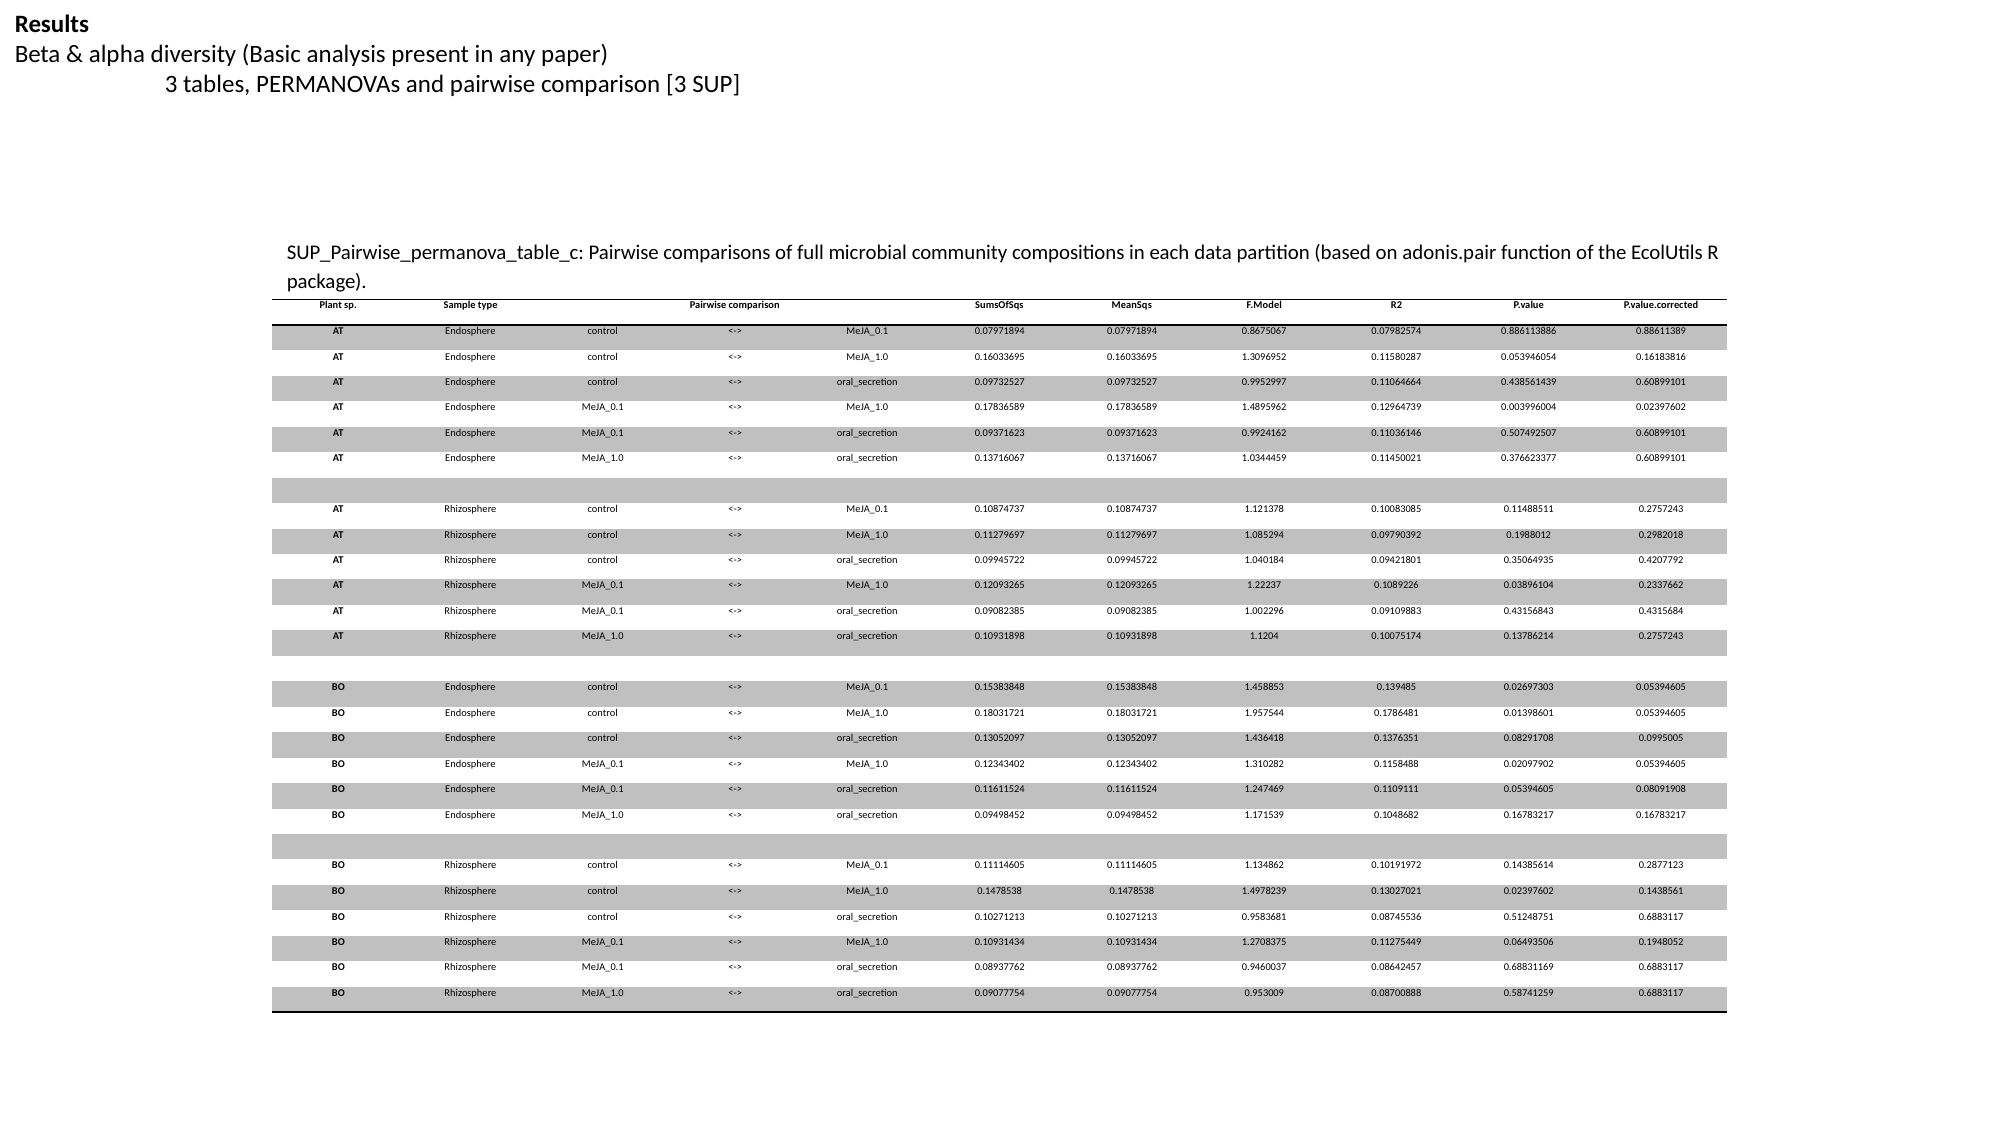

Results
Beta & alpha diversity (Basic analysis present in any paper)
3 tables, PERMANOVAs and pairwise comparison [3 SUP]
SUP_Pairwise_permanova_table_c: Pairwise comparisons of full microbial community compositions in each data partition (based on adonis.pair function of the EcolUtils R package).
| Plant sp. | Sample type | Pairwise comparison |  |  | SumsOfSqs | MeanSqs | F.Model | R2 | P.value | P.value.corrected |
| --- | --- | --- | --- | --- | --- | --- | --- | --- | --- | --- |
| AT | Endosphere | control | <-> | MeJA\_0.1 | 0.07971894 | 0.07971894 | 0.8675067 | 0.07982574 | 0.886113886 | 0.88611389 |
| AT | Endosphere | control | <-> | MeJA\_1.0 | 0.16033695 | 0.16033695 | 1.3096952 | 0.11580287 | 0.053946054 | 0.16183816 |
| AT | Endosphere | control | <-> | oral\_secretion | 0.09732527 | 0.09732527 | 0.9952997 | 0.11064664 | 0.438561439 | 0.60899101 |
| AT | Endosphere | MeJA\_0.1 | <-> | MeJA\_1.0 | 0.17836589 | 0.17836589 | 1.4895962 | 0.12964739 | 0.003996004 | 0.02397602 |
| AT | Endosphere | MeJA\_0.1 | <-> | oral\_secretion | 0.09371623 | 0.09371623 | 0.9924162 | 0.11036146 | 0.507492507 | 0.60899101 |
| AT | Endosphere | MeJA\_1.0 | <-> | oral\_secretion | 0.13716067 | 0.13716067 | 1.0344459 | 0.11450021 | 0.376623377 | 0.60899101 |
|  |  |  |  |  |  |  |  |  |  |  |
| AT | Rhizosphere | control | <-> | MeJA\_0.1 | 0.10874737 | 0.10874737 | 1.121378 | 0.10083085 | 0.11488511 | 0.2757243 |
| AT | Rhizosphere | control | <-> | MeJA\_1.0 | 0.11279697 | 0.11279697 | 1.085294 | 0.09790392 | 0.1988012 | 0.2982018 |
| AT | Rhizosphere | control | <-> | oral\_secretion | 0.09945722 | 0.09945722 | 1.040184 | 0.09421801 | 0.35064935 | 0.4207792 |
| AT | Rhizosphere | MeJA\_0.1 | <-> | MeJA\_1.0 | 0.12093265 | 0.12093265 | 1.22237 | 0.1089226 | 0.03896104 | 0.2337662 |
| AT | Rhizosphere | MeJA\_0.1 | <-> | oral\_secretion | 0.09082385 | 0.09082385 | 1.002296 | 0.09109883 | 0.43156843 | 0.4315684 |
| AT | Rhizosphere | MeJA\_1.0 | <-> | oral\_secretion | 0.10931898 | 0.10931898 | 1.1204 | 0.10075174 | 0.13786214 | 0.2757243 |
|  |  |  |  |  |  |  |  |  |  |  |
| BO | Endosphere | control | <-> | MeJA\_0.1 | 0.15383848 | 0.15383848 | 1.458853 | 0.139485 | 0.02697303 | 0.05394605 |
| BO | Endosphere | control | <-> | MeJA\_1.0 | 0.18031721 | 0.18031721 | 1.957544 | 0.1786481 | 0.01398601 | 0.05394605 |
| BO | Endosphere | control | <-> | oral\_secretion | 0.13052097 | 0.13052097 | 1.436418 | 0.1376351 | 0.08291708 | 0.0995005 |
| BO | Endosphere | MeJA\_0.1 | <-> | MeJA\_1.0 | 0.12343402 | 0.12343402 | 1.310282 | 0.1158488 | 0.02097902 | 0.05394605 |
| BO | Endosphere | MeJA\_0.1 | <-> | oral\_secretion | 0.11611524 | 0.11611524 | 1.247469 | 0.1109111 | 0.05394605 | 0.08091908 |
| BO | Endosphere | MeJA\_1.0 | <-> | oral\_secretion | 0.09498452 | 0.09498452 | 1.171539 | 0.1048682 | 0.16783217 | 0.16783217 |
|  |  |  |  |  |  |  |  |  |  |  |
| BO | Rhizosphere | control | <-> | MeJA\_0.1 | 0.11114605 | 0.11114605 | 1.134862 | 0.10191972 | 0.14385614 | 0.2877123 |
| BO | Rhizosphere | control | <-> | MeJA\_1.0 | 0.1478538 | 0.1478538 | 1.4978239 | 0.13027021 | 0.02397602 | 0.1438561 |
| BO | Rhizosphere | control | <-> | oral\_secretion | 0.10271213 | 0.10271213 | 0.9583681 | 0.08745536 | 0.51248751 | 0.6883117 |
| BO | Rhizosphere | MeJA\_0.1 | <-> | MeJA\_1.0 | 0.10931434 | 0.10931434 | 1.2708375 | 0.11275449 | 0.06493506 | 0.1948052 |
| BO | Rhizosphere | MeJA\_0.1 | <-> | oral\_secretion | 0.08937762 | 0.08937762 | 0.9460037 | 0.08642457 | 0.68831169 | 0.6883117 |
| BO | Rhizosphere | MeJA\_1.0 | <-> | oral\_secretion | 0.09077754 | 0.09077754 | 0.953009 | 0.08700888 | 0.58741259 | 0.6883117 |